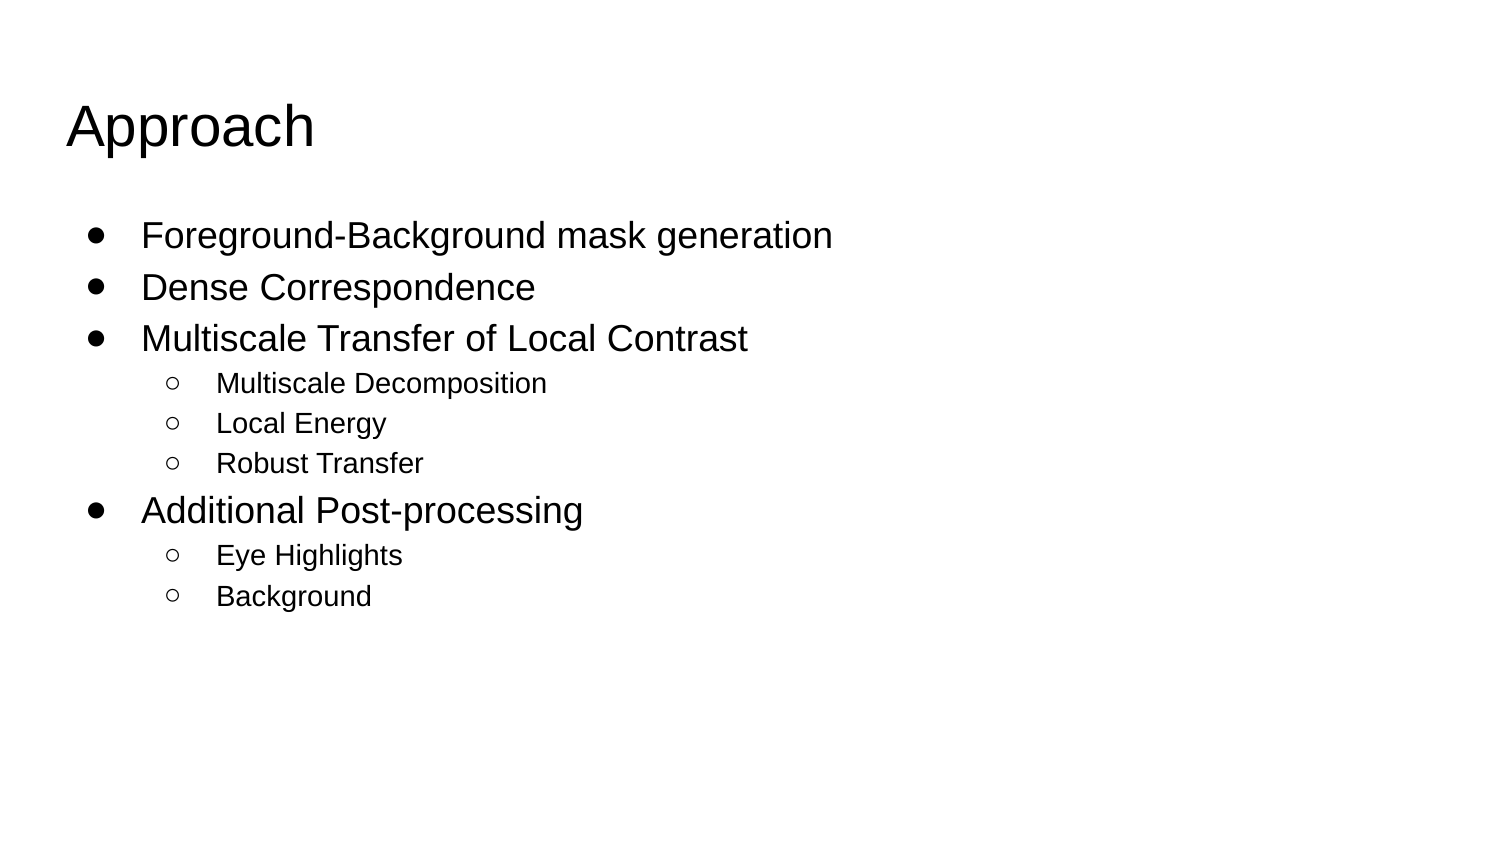

# Approach
Foreground-Background mask generation
Dense Correspondence
Multiscale Transfer of Local Contrast
Multiscale Decomposition
Local Energy
Robust Transfer
Additional Post-processing
Eye Highlights
Background